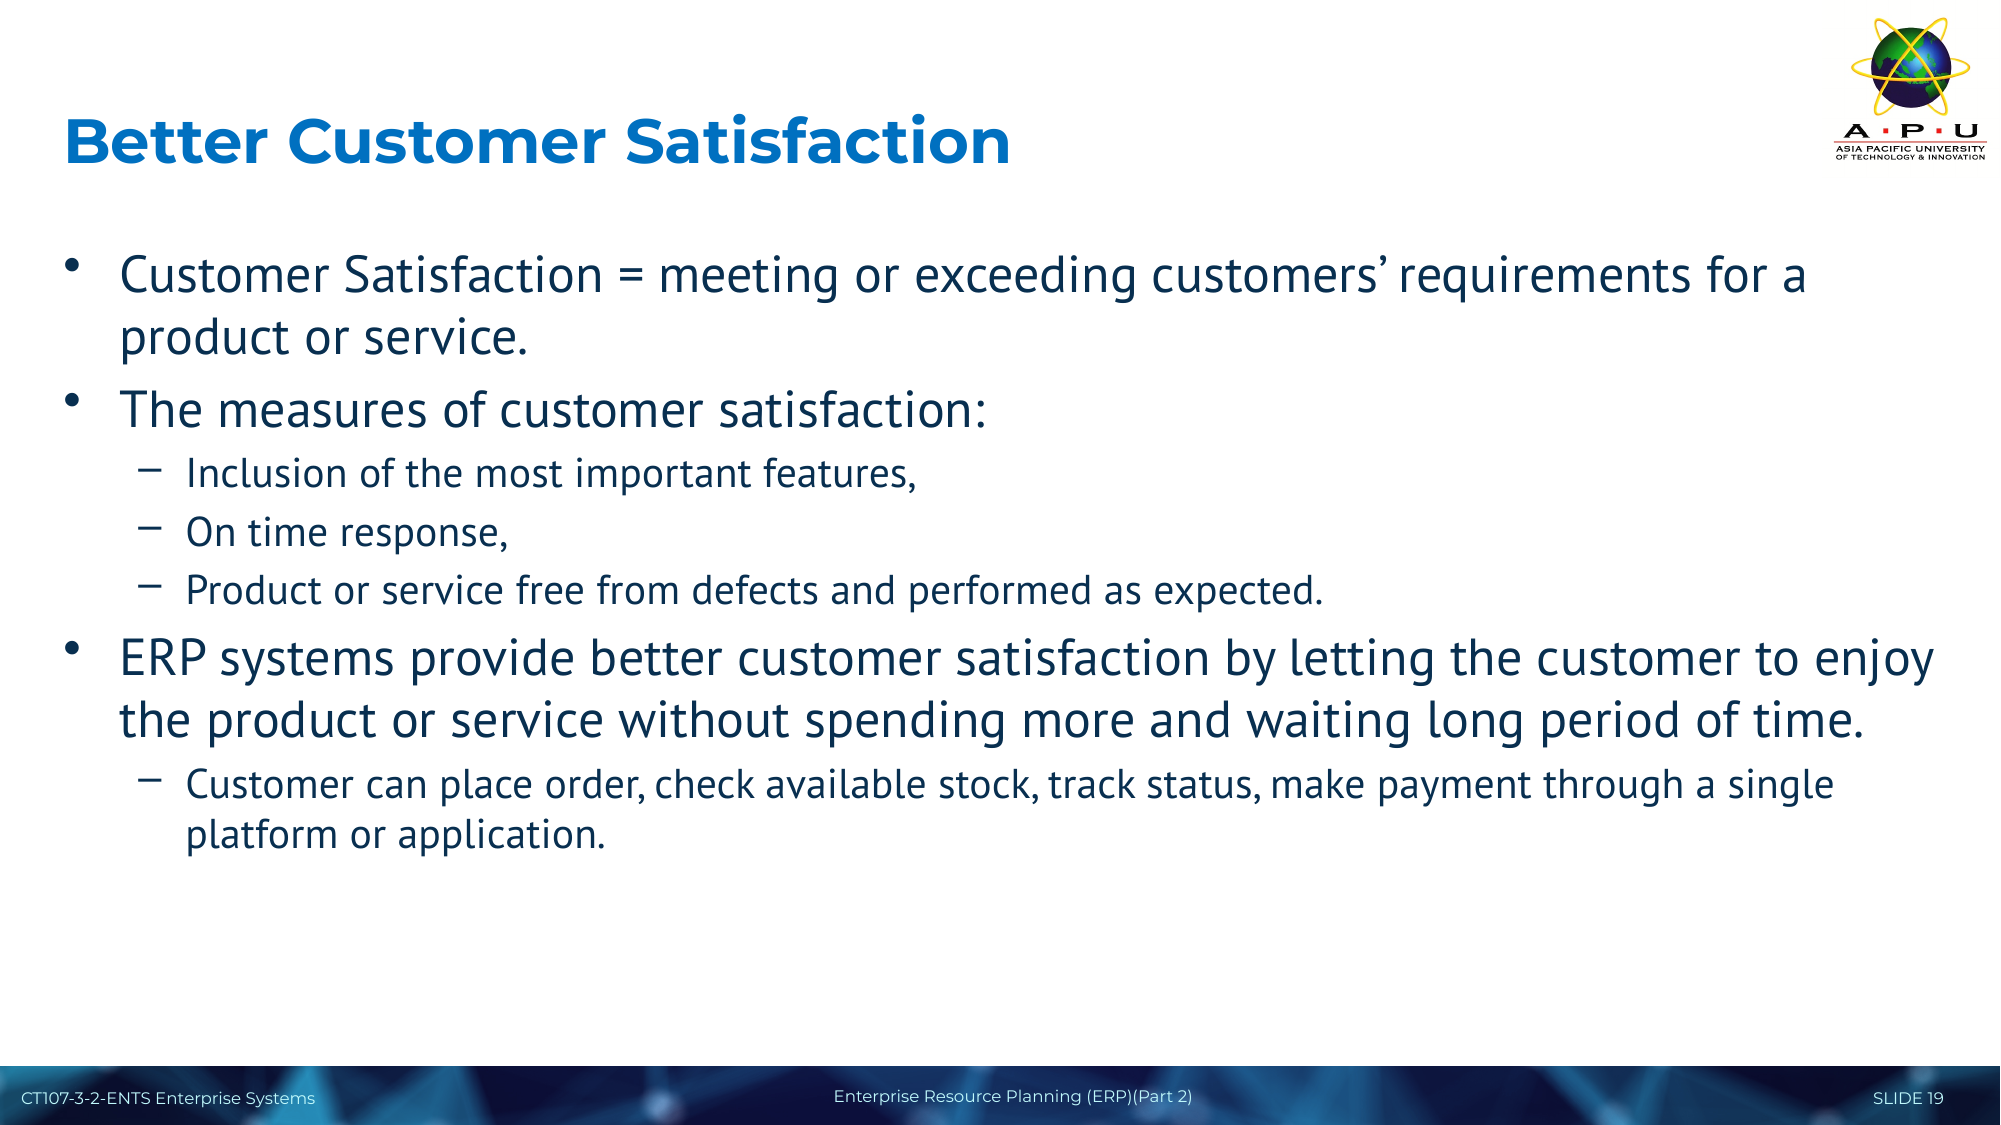

# Better Customer Satisfaction
Customer Satisfaction = meeting or exceeding customers’ requirements for a product or service.
The measures of customer satisfaction:
Inclusion of the most important features,
On time response,
Product or service free from defects and performed as expected.
ERP systems provide better customer satisfaction by letting the customer to enjoy the product or service without spending more and waiting long period of time.
Customer can place order, check available stock, track status, make payment through a single platform or application.